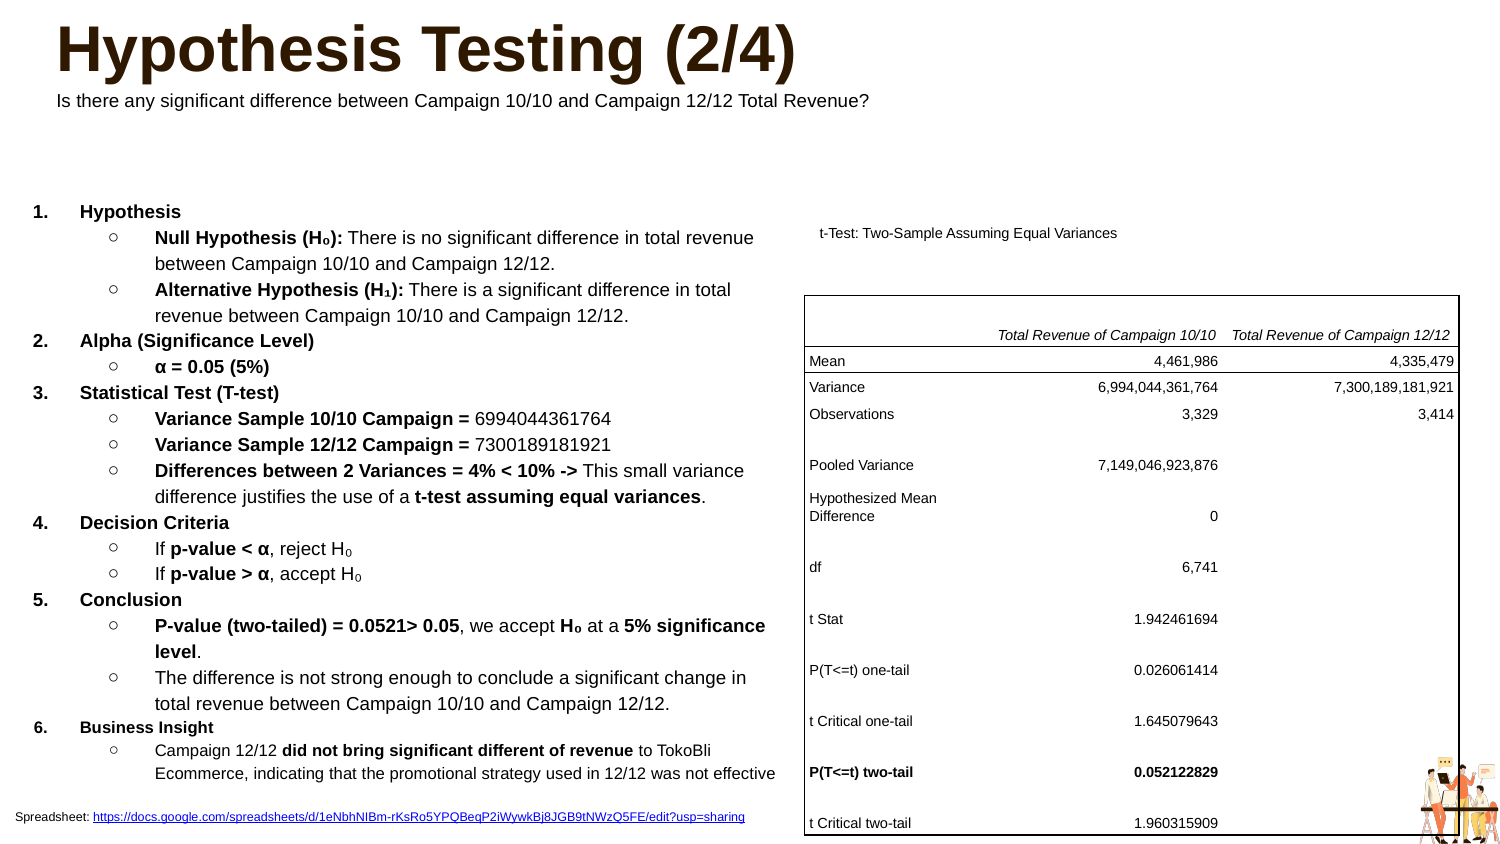

Hypothesis Testing (2/4)
Is there any significant difference between Campaign 10/10 and Campaign 12/12 Total Revenue?
Hypothesis
Alpha
Statistical Test
Kriteria Keputusan
Kesimpulan
Insight bisnis
| t-Test: Two-Sample Assuming Equal Variances |  |  |
| --- | --- | --- |
|  |  |  |
|  | Total Revenue of Campaign 10/10 | Total Revenue of Campaign 12/12 |
| Mean | 4,461,986 | 4,335,479 |
| Variance | 6,994,044,361,764 | 7,300,189,181,921 |
| Observations | 3,329 | 3,414 |
| Pooled Variance | 7,149,046,923,876 |  |
| Hypothesized Mean Difference | 0 |  |
| df | 6,741 |  |
| t Stat | 1.942461694 |  |
| P(T<=t) one-tail | 0.026061414 |  |
| t Critical one-tail | 1.645079643 |  |
| P(T<=t) two-tail | 0.052122829 |  |
| t Critical two-tail | 1.960315909 |  |
Hypothesis
Null Hypothesis (H₀): There is no significant difference in total revenue between Campaign 10/10 and Campaign 12/12.
Alternative Hypothesis (H₁): There is a significant difference in total revenue between Campaign 10/10 and Campaign 12/12.
Alpha (Significance Level)
α = 0.05 (5%)
Statistical Test (T-test)
Variance Sample 10/10 Campaign = 6994044361764
Variance Sample 12/12 Campaign = 7300189181921
Differences between 2 Variances = 4% < 10% -> This small variance difference justifies the use of a t-test assuming equal variances.
Decision Criteria
If p-value < α, reject H₀
If p-value > α, accept H₀
Conclusion
P-value (two-tailed) = 0.0521> 0.05, we accept H₀ at a 5% significance level.
The difference is not strong enough to conclude a significant change in total revenue between Campaign 10/10 and Campaign 12/12.
Business Insight
Campaign 12/12 did not bring significant different of revenue to TokoBli Ecommerce, indicating that the promotional strategy used in 12/12 was not effective

Spreadsheet: https://docs.google.com/spreadsheets/d/1eNbhNIBm-rKsRo5YPQBeqP2iWywkBj8JGB9tNWzQ5FE/edit?usp=sharing